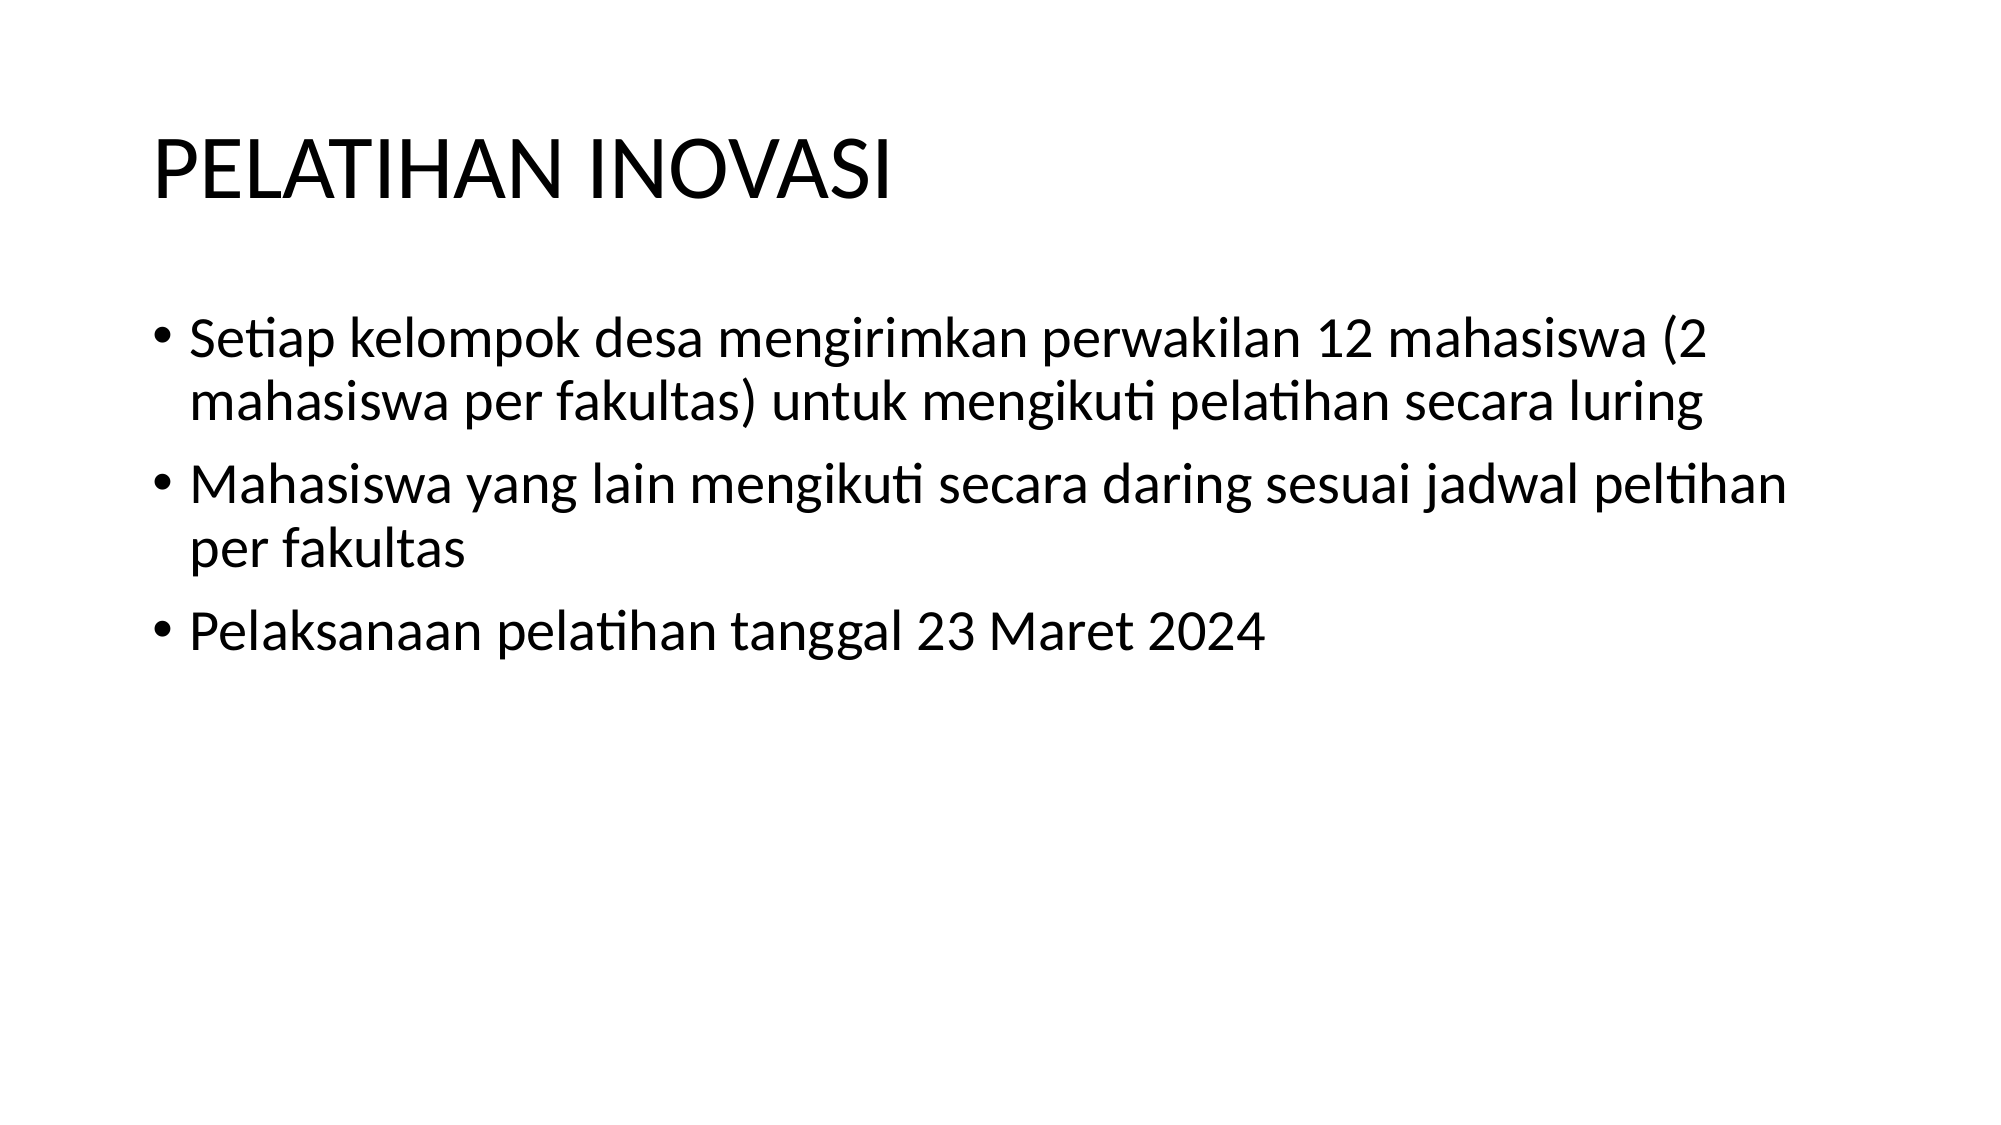

# PELATIHAN INOVASI
Setiap kelompok desa mengirimkan perwakilan 12 mahasiswa (2 mahasiswa per fakultas) untuk mengikuti pelatihan secara luring
Mahasiswa yang lain mengikuti secara daring sesuai jadwal peltihan per fakultas
Pelaksanaan pelatihan tanggal 23 Maret 2024